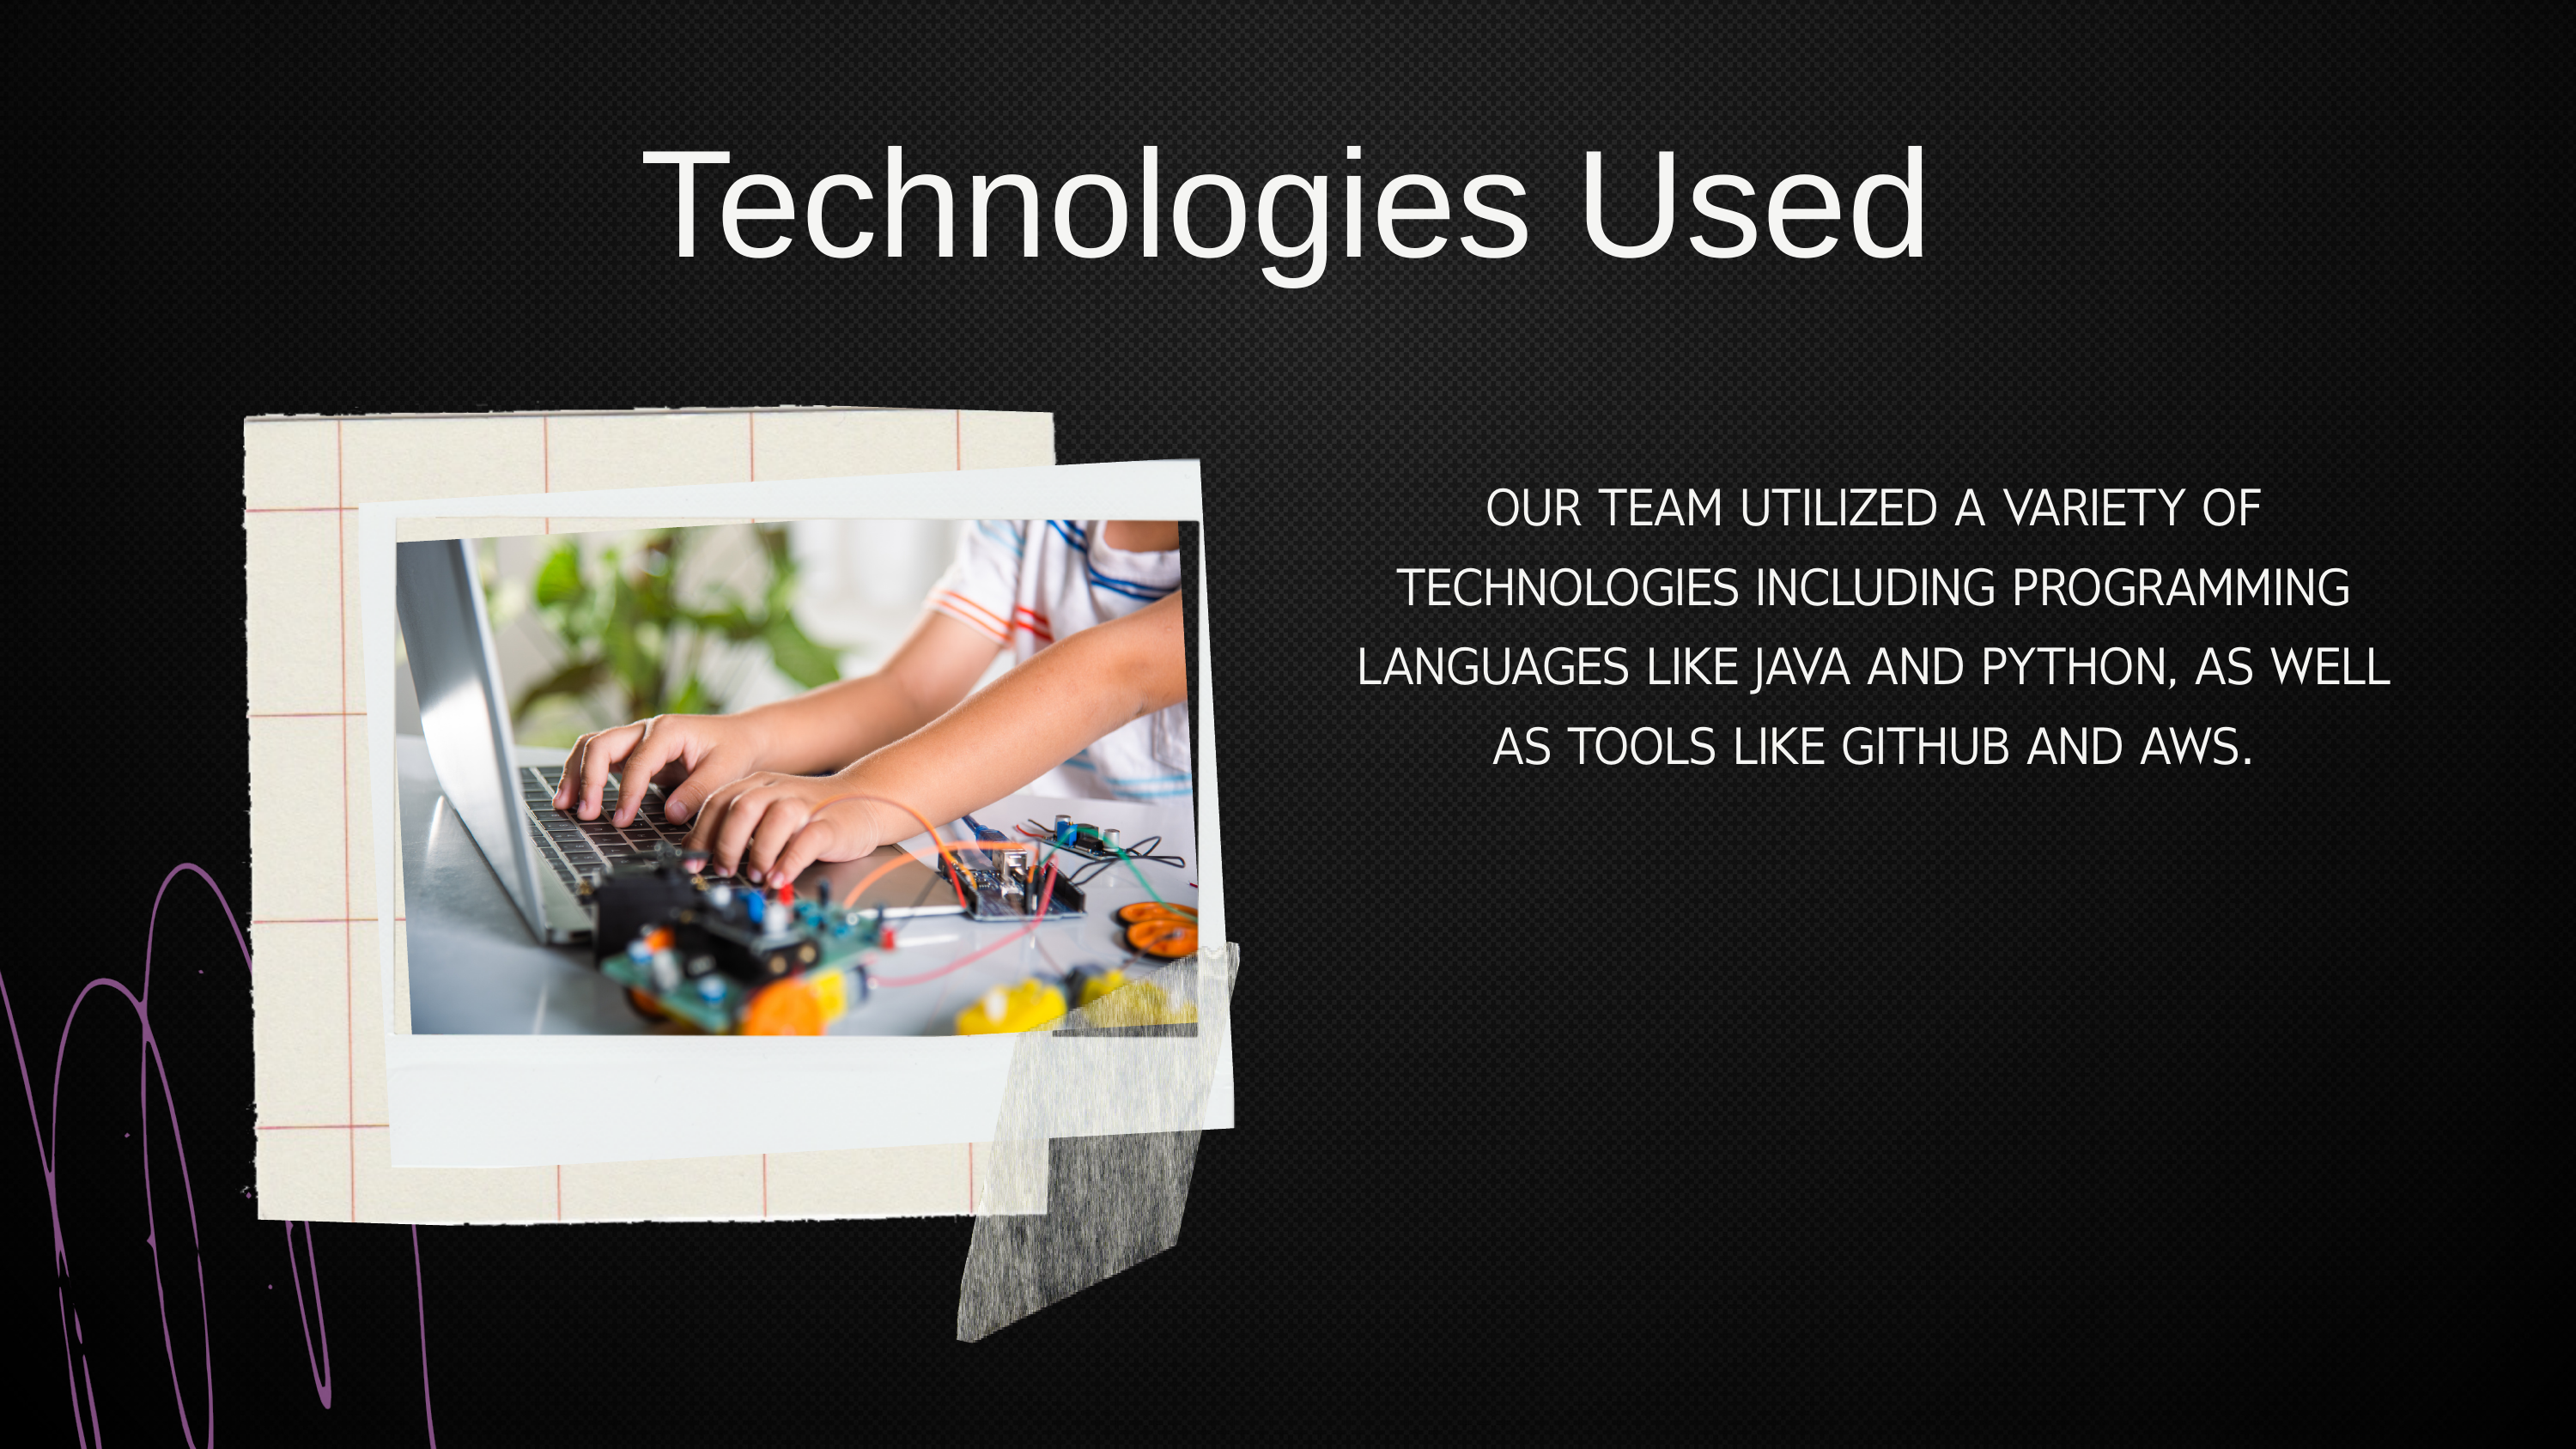

Technologies Used

OUR TEAM UTILIZED A VARIETY OF TECHNOLOGIES INCLUDING PROGRAMMING LANGUAGES LIKE JAVA AND PYTHON, AS WELL AS TOOLS LIKE GITHUB AND AWS.